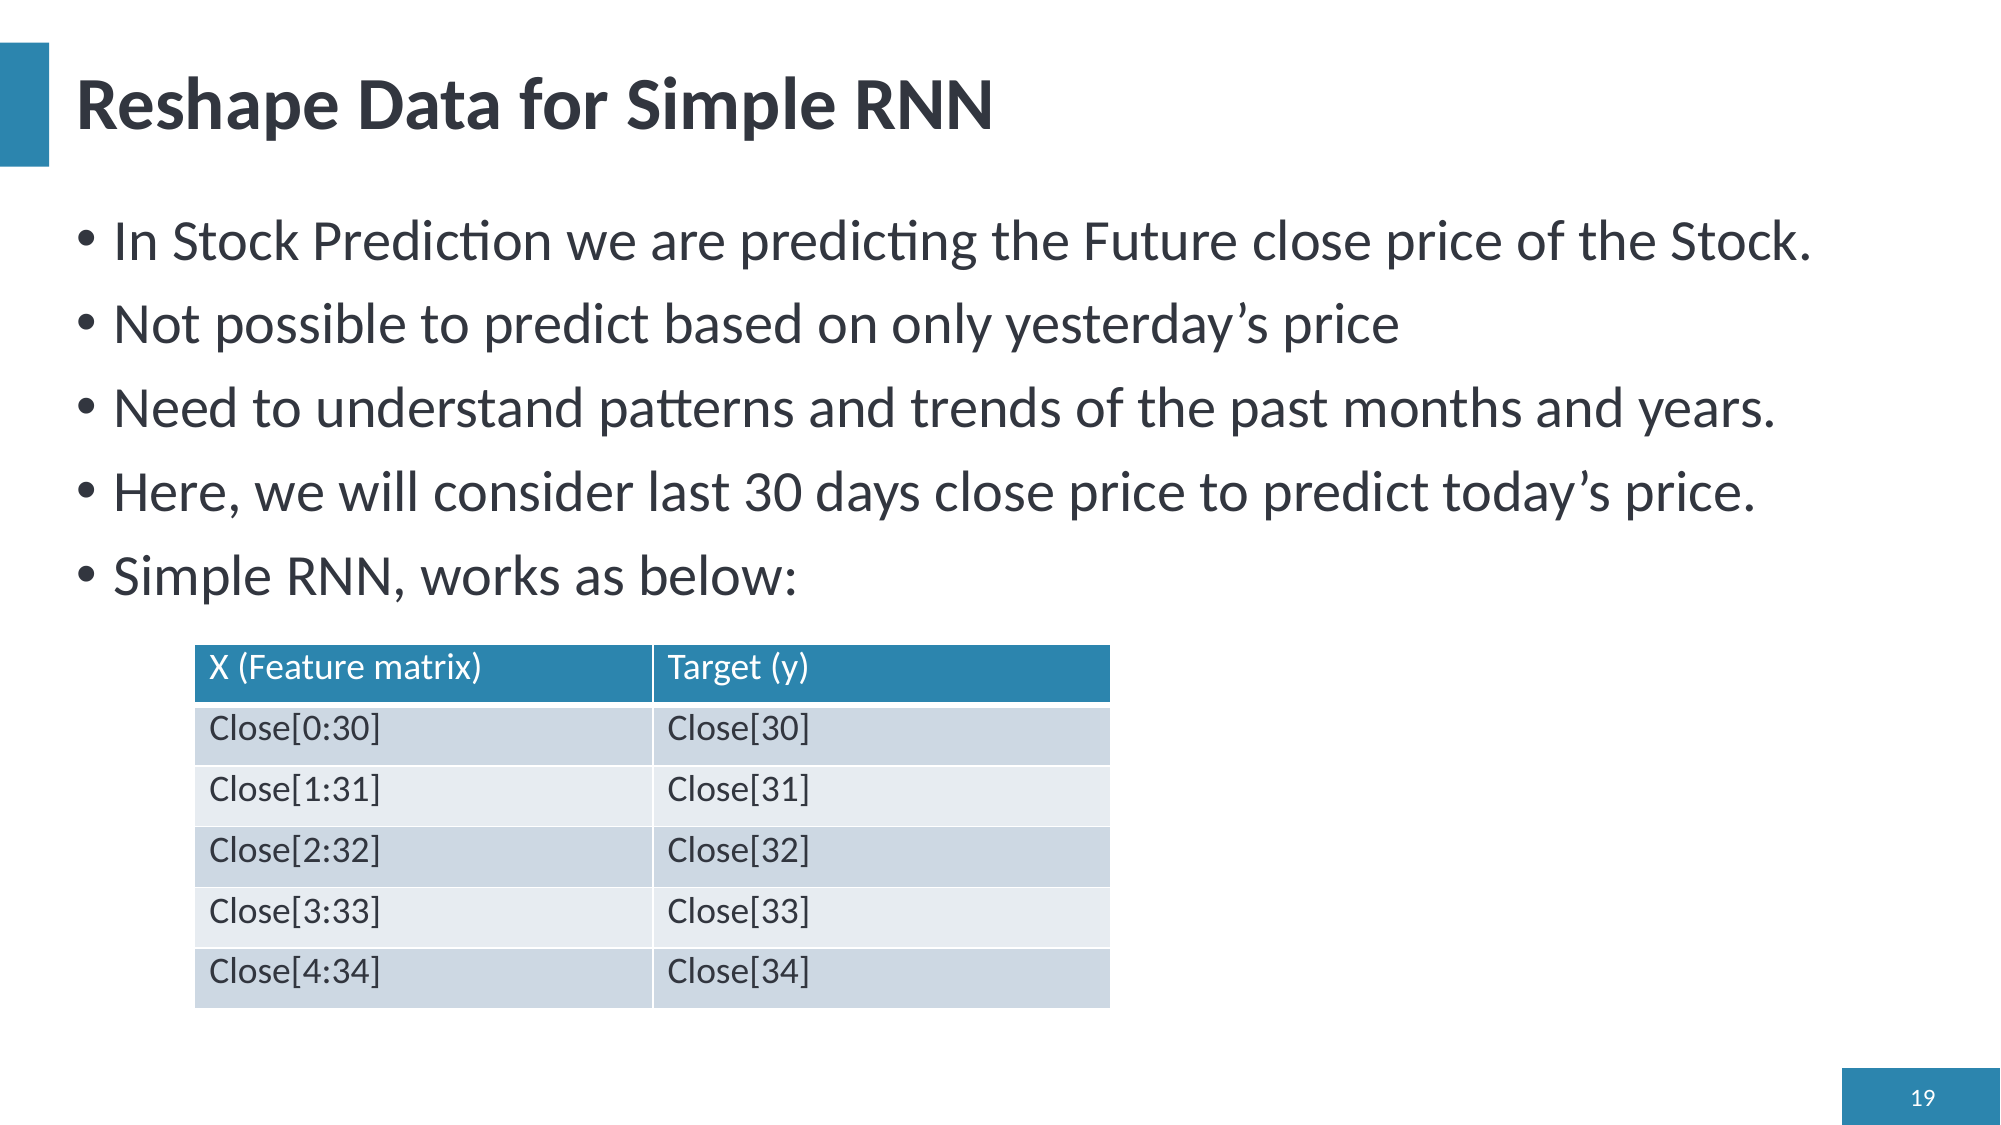

# Reshape Data for Simple RNN
In Stock Prediction we are predicting the Future close price of the Stock.
Not possible to predict based on only yesterday’s price
Need to understand patterns and trends of the past months and years.
Here, we will consider last 30 days close price to predict today’s price.
Simple RNN, works as below:

| X (Feature matrix) | Target (y) |
| --- | --- |
| Close[0:30] | Close[30] |
| Close[1:31] | Close[31] |
| Close[2:32] | Close[32] |
| Close[3:33] | Close[33] |
| Close[4:34] | Close[34] |
19